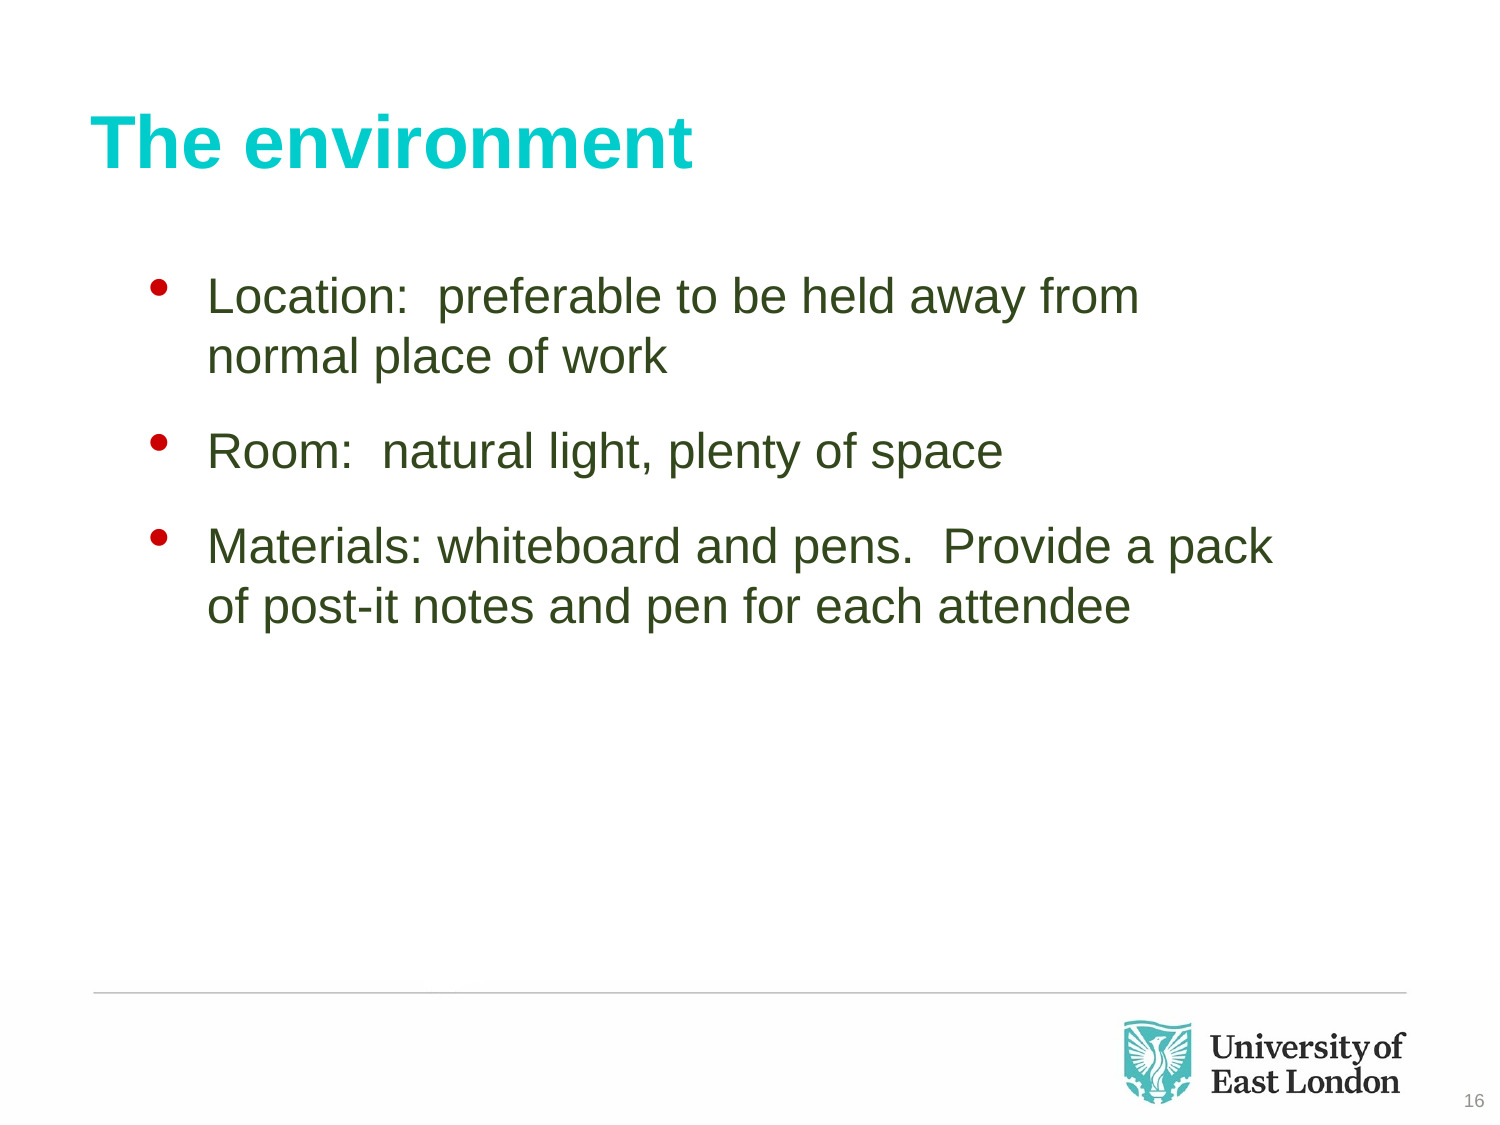

# The environment
Location:  preferable to be held away from normal place of work
Room:  natural light, plenty of space
Materials: whiteboard and pens.  Provide a pack of post-it notes and pen for each attendee

16